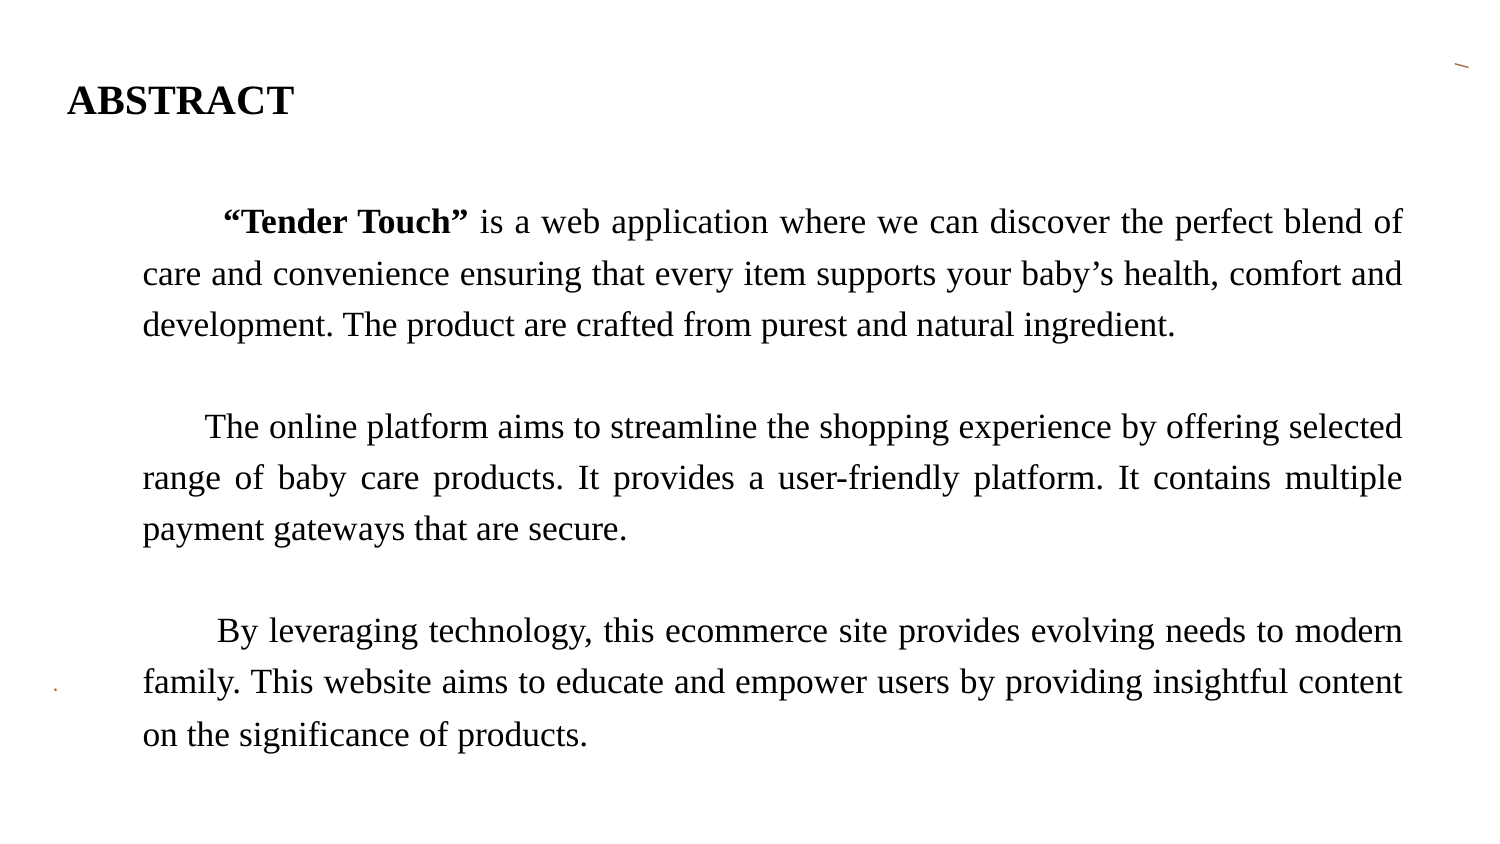

ABSTRACT
/
       “Tender Touch” is a web application where we can discover the perfect blend of care and convenience ensuring that every item supports your baby’s health, comfort and development. The product are crafted from purest and natural ingredient.

      The online platform aims to streamline the shopping experience by offering selected range of baby care products. It provides a user-friendly platform. It contains multiple payment gateways that are secure.

       By leveraging technology, this ecommerce site provides evolving needs to modern family. This website aims to educate and empower users by providing insightful content on the significance of products.

.
New Chinese business style